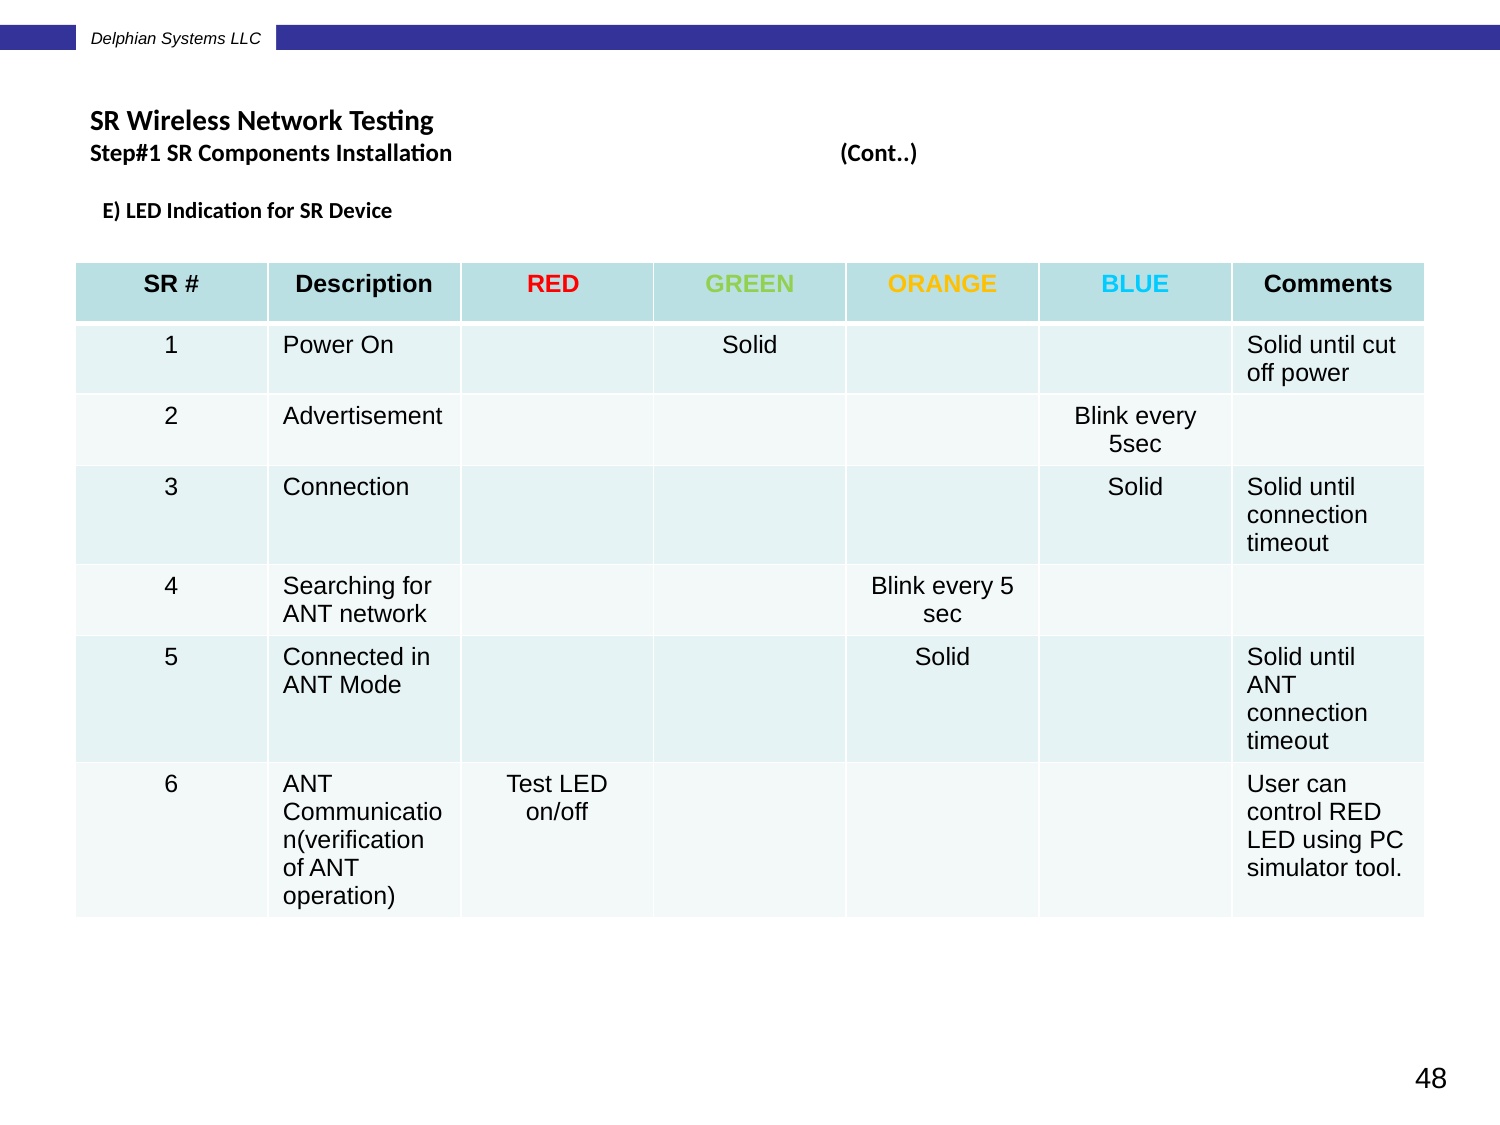

SR Wireless Network Testing
Step#1 SR Components Installation 			(Cont..)
# E) LED Indication for SR Device
| SR # | Description | RED | GREEN | ORANGE | BLUE | Comments |
| --- | --- | --- | --- | --- | --- | --- |
| 1 | Power On |  | Solid |  |  | Solid until cut off power |
| 2 | Advertisement |  |  |  | Blink every 5sec |  |
| 3 | Connection |  |  |  | Solid | Solid until connection timeout |
| 4 | Searching for ANT network |  |  | Blink every 5 sec |  |  |
| 5 | Connected in ANT Mode |  |  | Solid |  | Solid until ANT connection timeout |
| 6 | ANT Communication(verification of ANT operation) | Test LED on/off |  |  |  | User can control RED LED using PC simulator tool. |
48